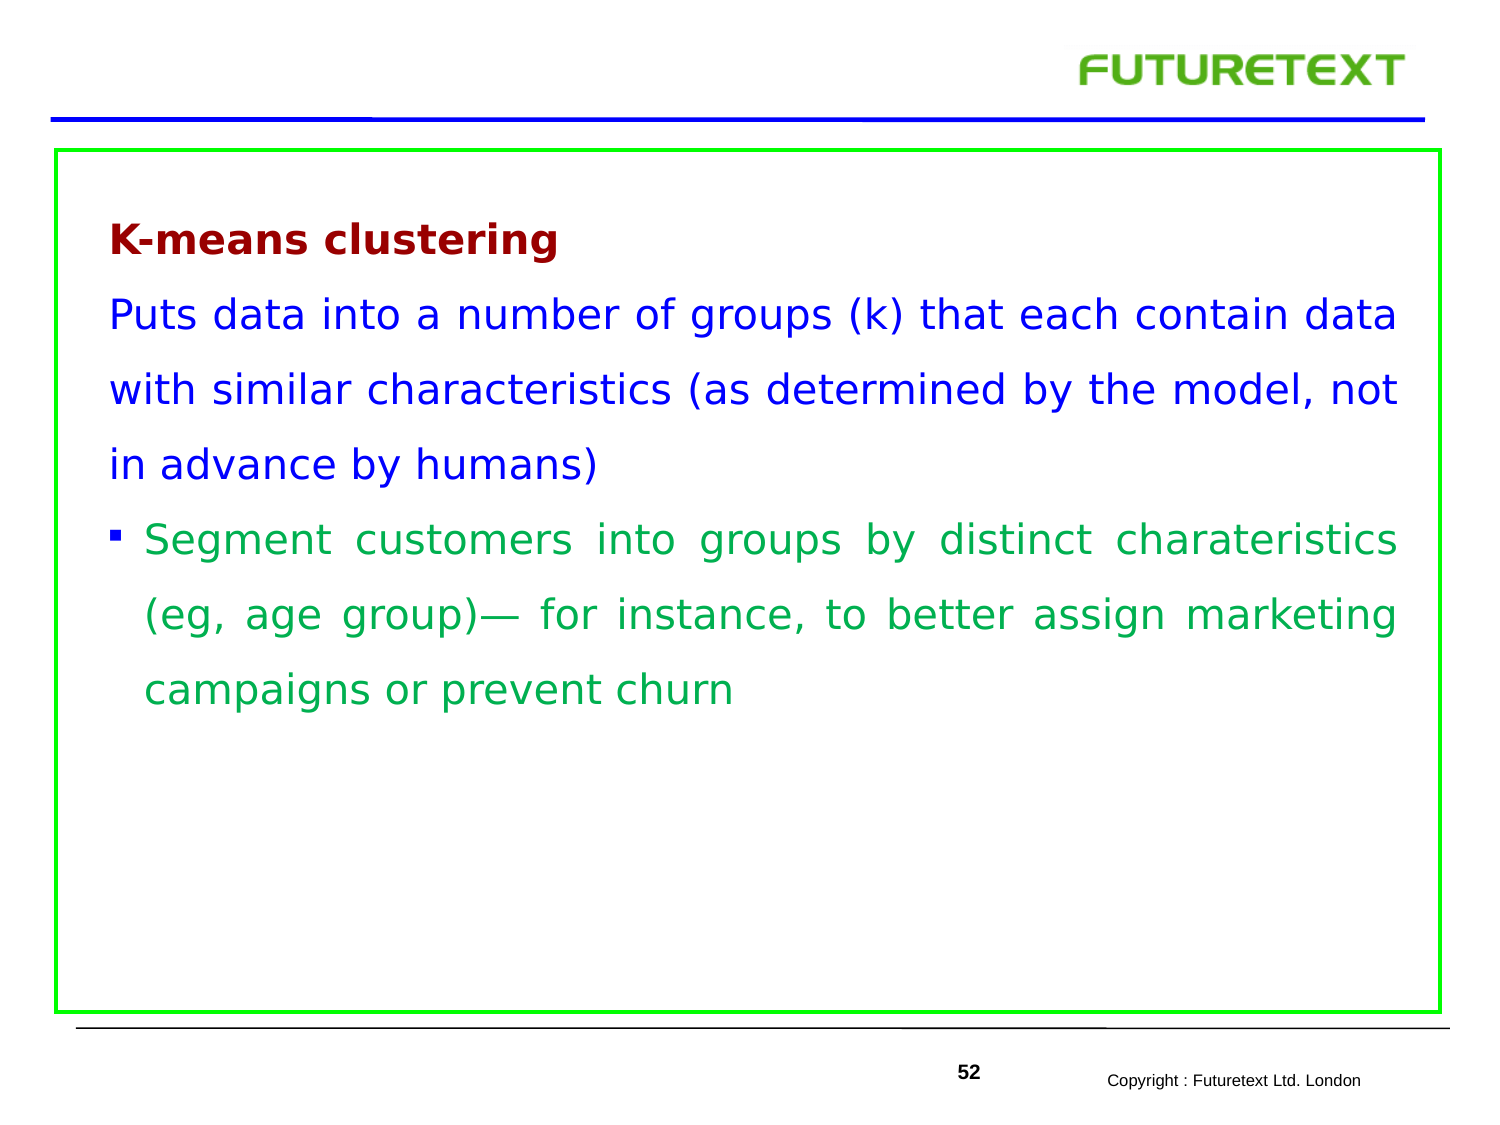

K-means clustering
Puts data into a number of groups (k) that each contain data with similar characteristics (as determined by the model, not in advance by humans)
Segment customers into groups by distinct charateristics (eg, age group)— for instance, to better assign marketing campaigns or prevent churn
52